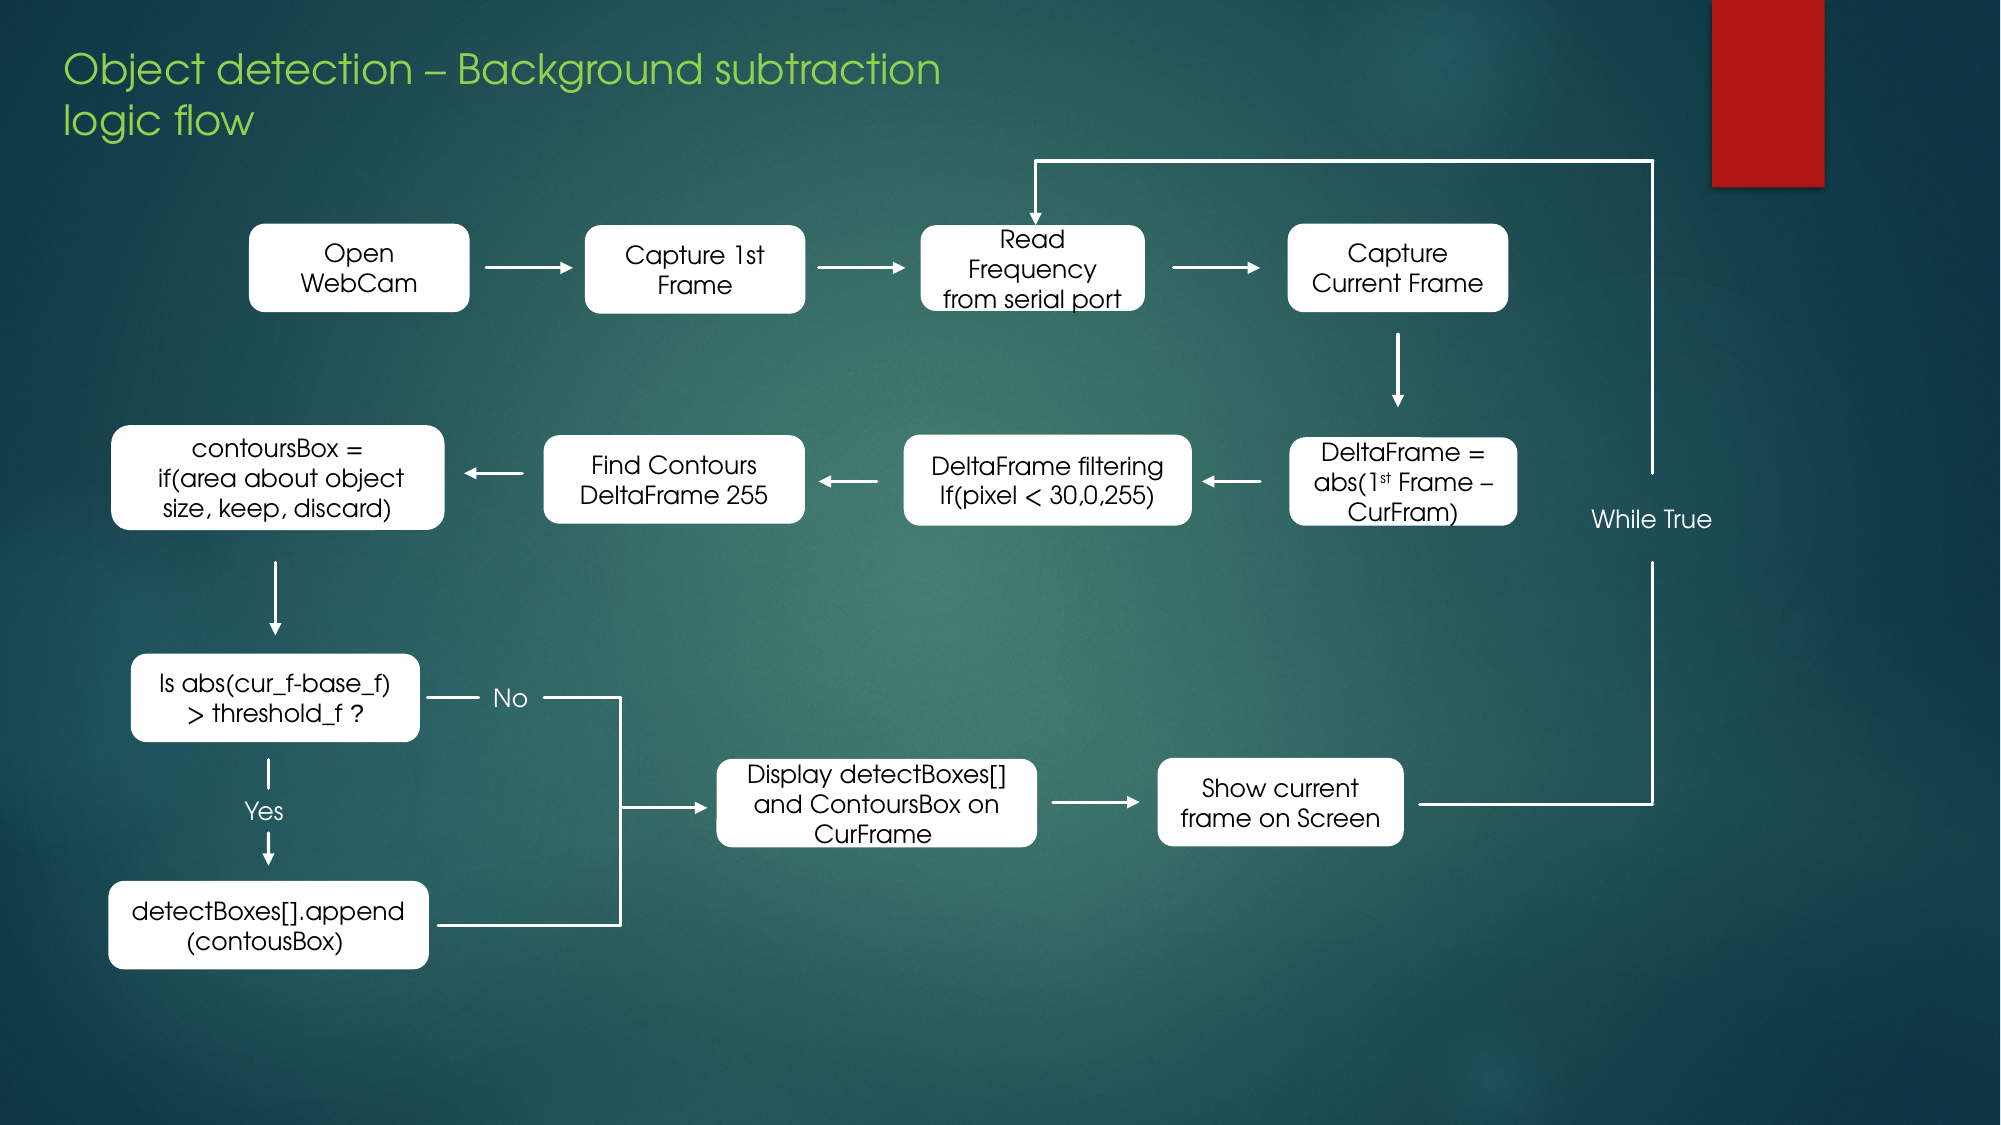

# Object detection – Background subtraction logic flow
Capture Current Frame
Open WebCam
Capture 1st Frame
Read Frequency from serial port
contoursBox =
 if(area about object size, keep, discard)
DeltaFrame filtering
If(pixel < 30,0,255)
Find Contours DeltaFrame 255
DeltaFrame = abs(1st Frame – CurFram)
While True
Is abs(cur_f-base_f) > threshold_f ?
No
Show current frame on Screen
Display detectBoxes[] and ContoursBox on CurFrame
Yes
detectBoxes[].append(contousBox)